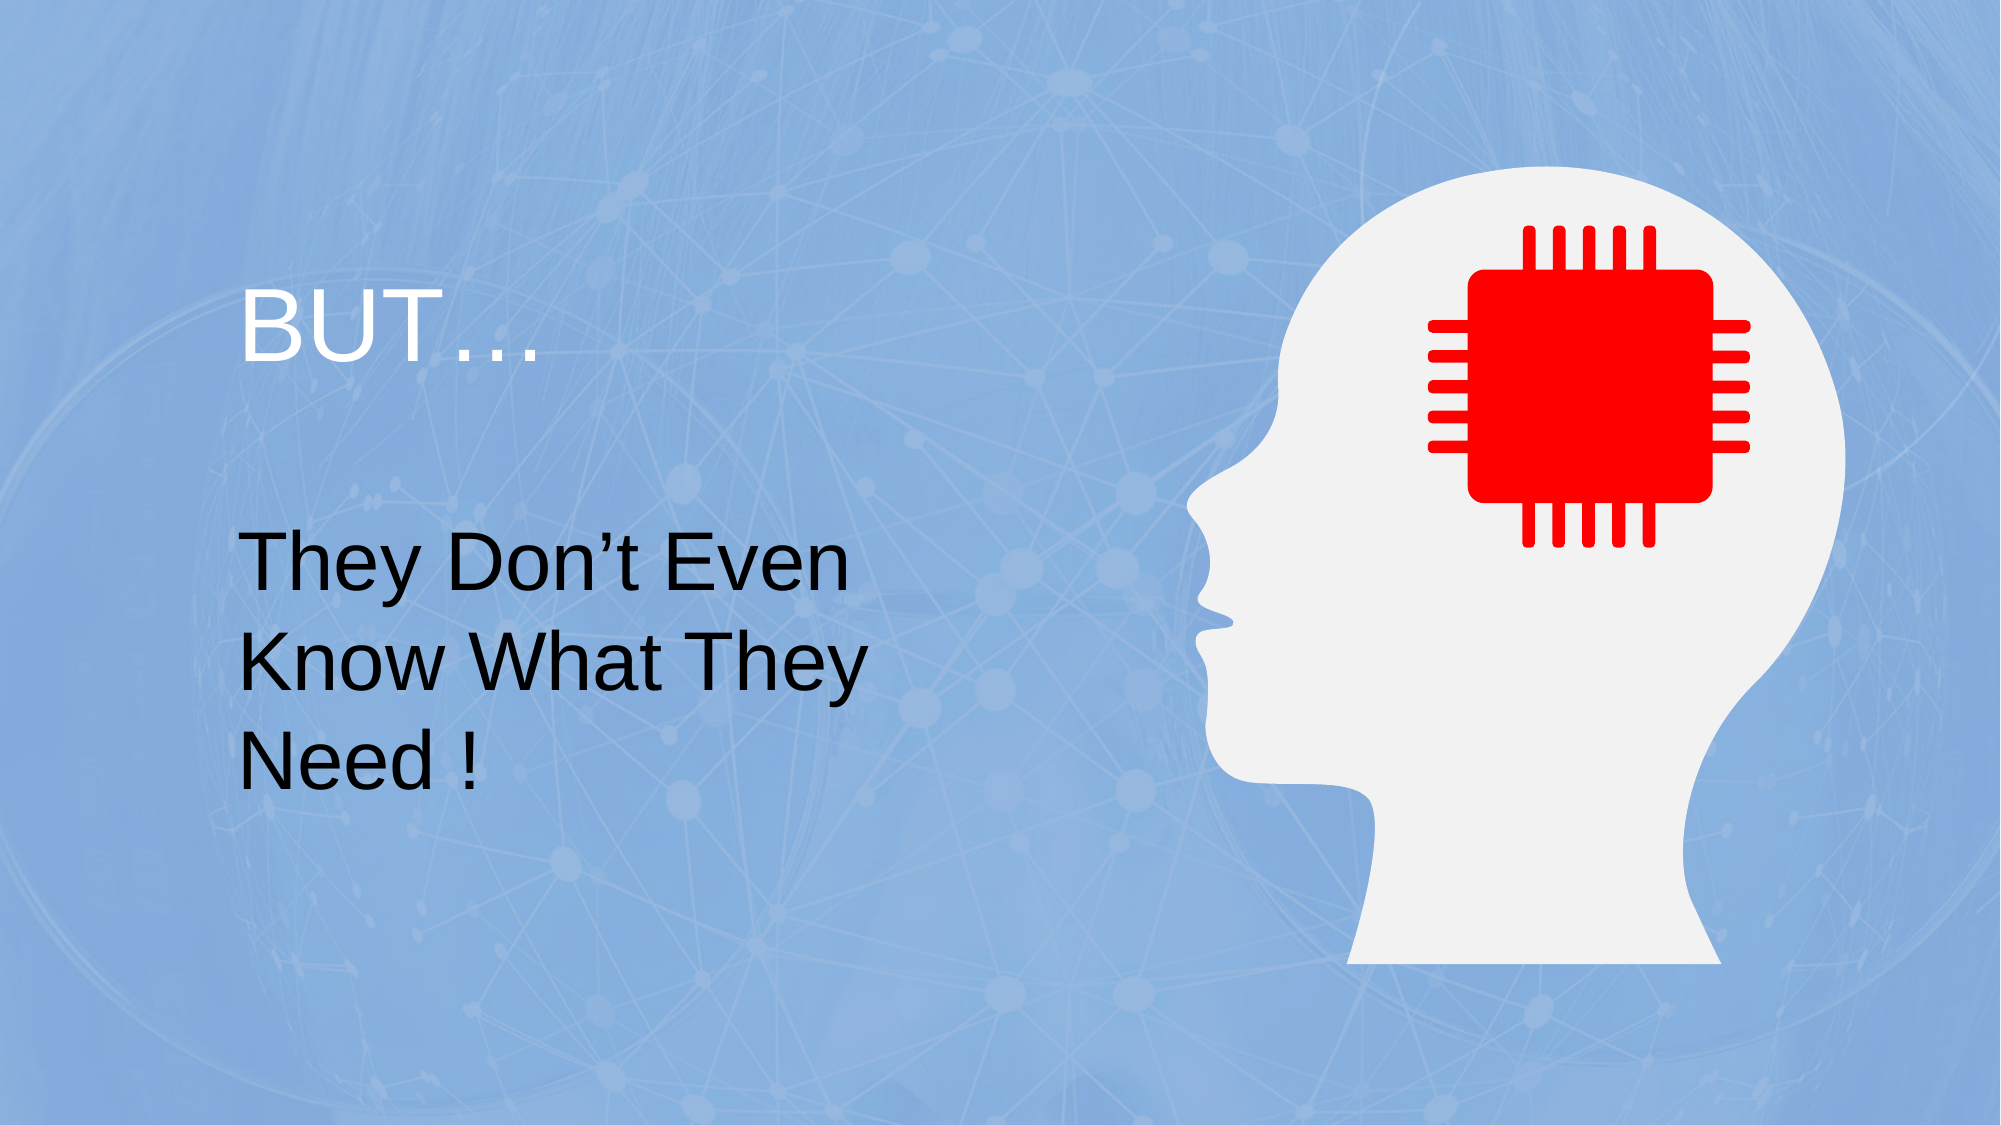

BUT…

They Don’t Even Know What They Need !